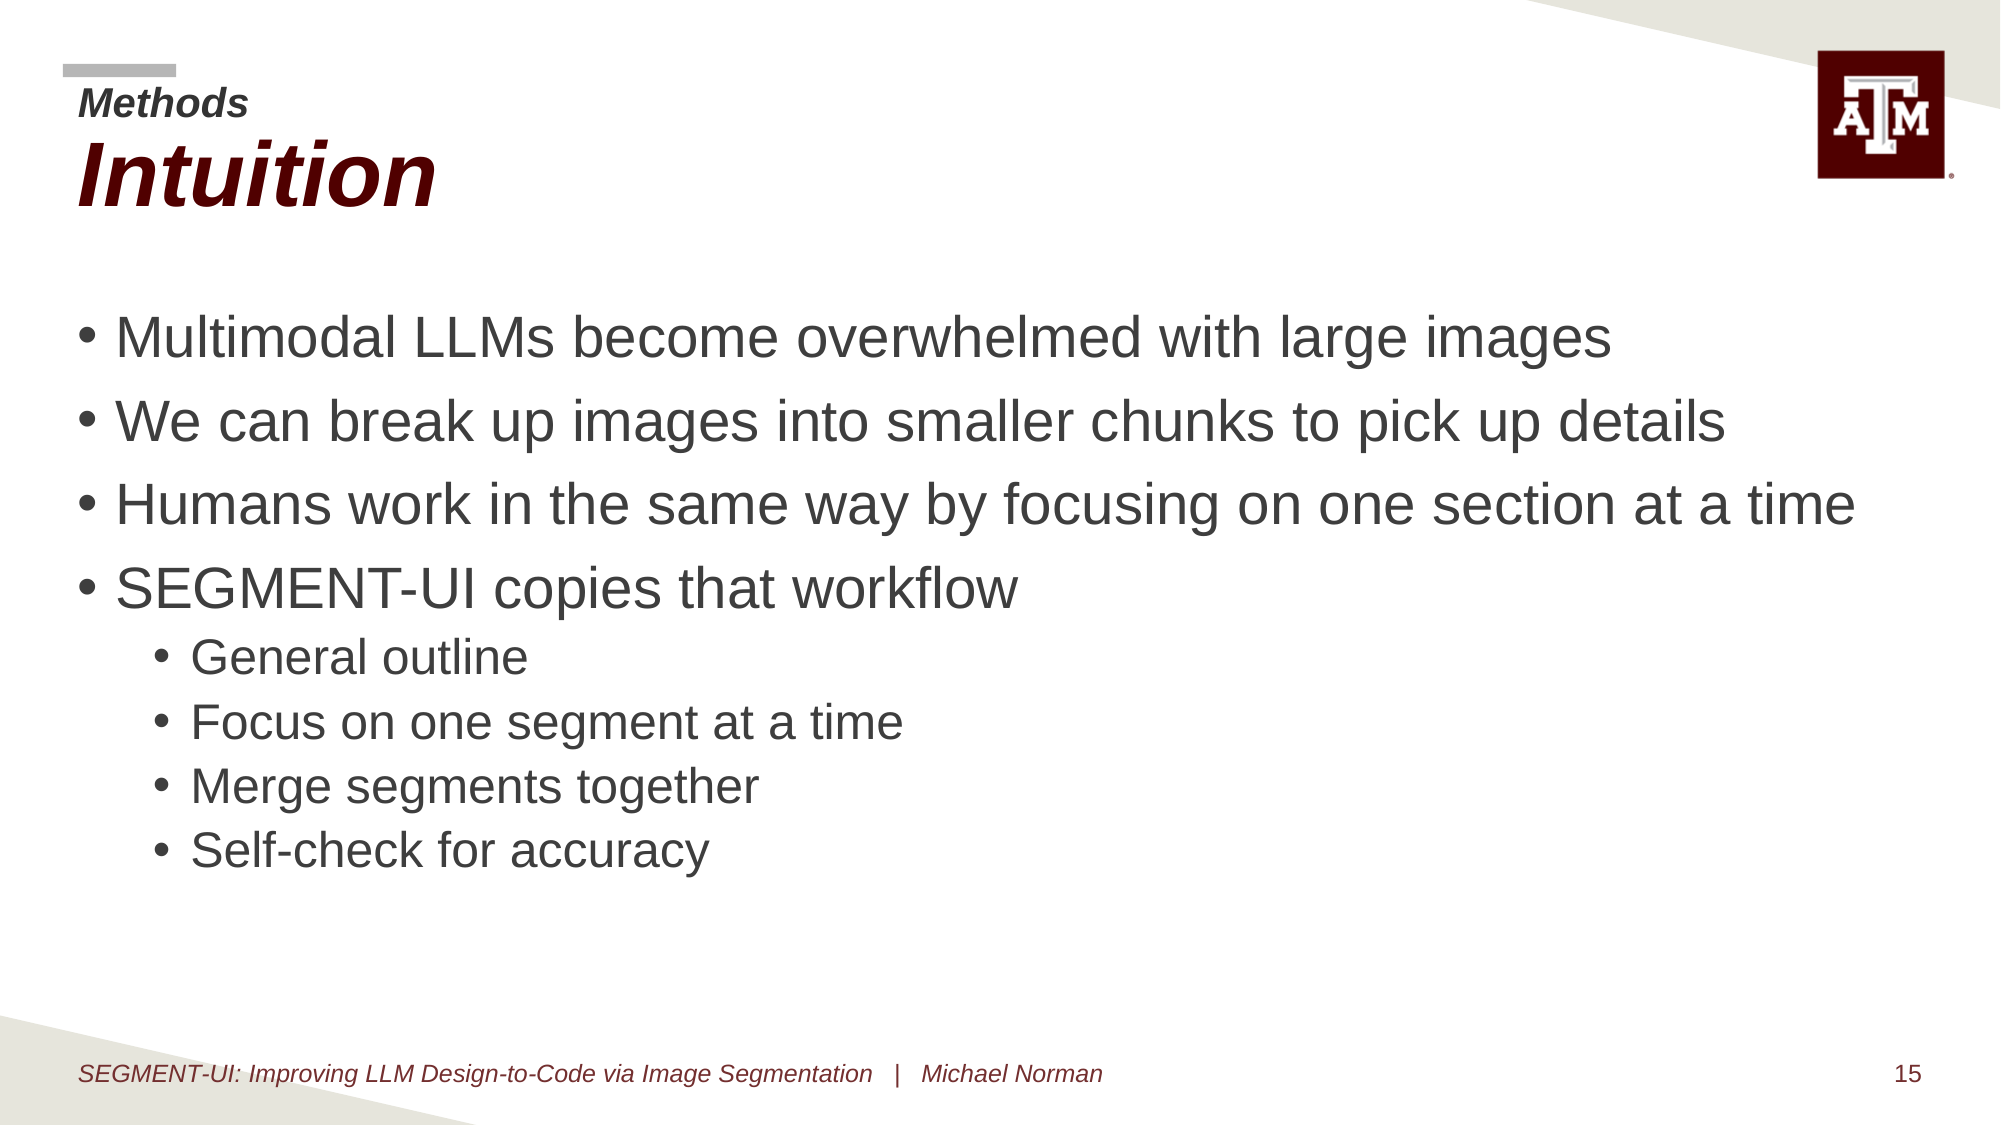

Methods
# Intuition
Multimodal LLMs become overwhelmed with large images
We can break up images into smaller chunks to pick up details
Humans work in the same way by focusing on one section at a time
SEGMENT-UI copies that workflow
General outline
Focus on one segment at a time
Merge segments together
Self-check for accuracy
SEGMENT‑UI: Improving LLM Design‑to‑Code via Image Segmentation   |   Michael Norman
15